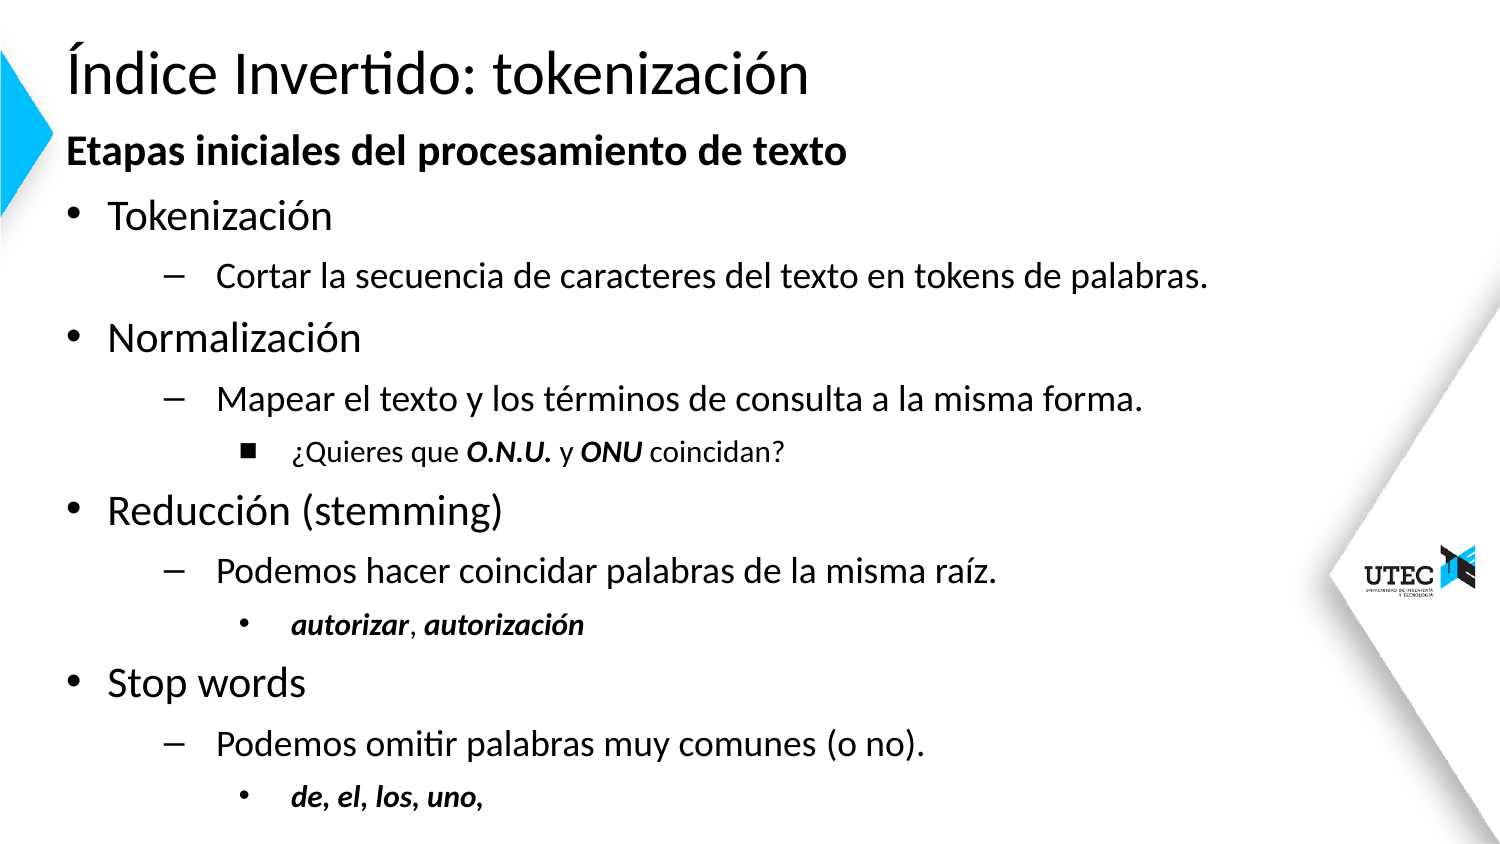

# Índice Invertido: tokenización
Etapas iniciales del procesamiento de texto
Tokenización
Cortar la secuencia de caracteres del texto en tokens de palabras.
Normalización
Mapear el texto y los términos de consulta a la misma forma.
¿Quieres que O.N.U. y ONU coincidan?
Reducción (stemming)
Podemos hacer coincidar palabras de la misma raíz.
autorizar, autorización
Stop words
Podemos omitir palabras muy comunes (o no).
de, el, los, uno,